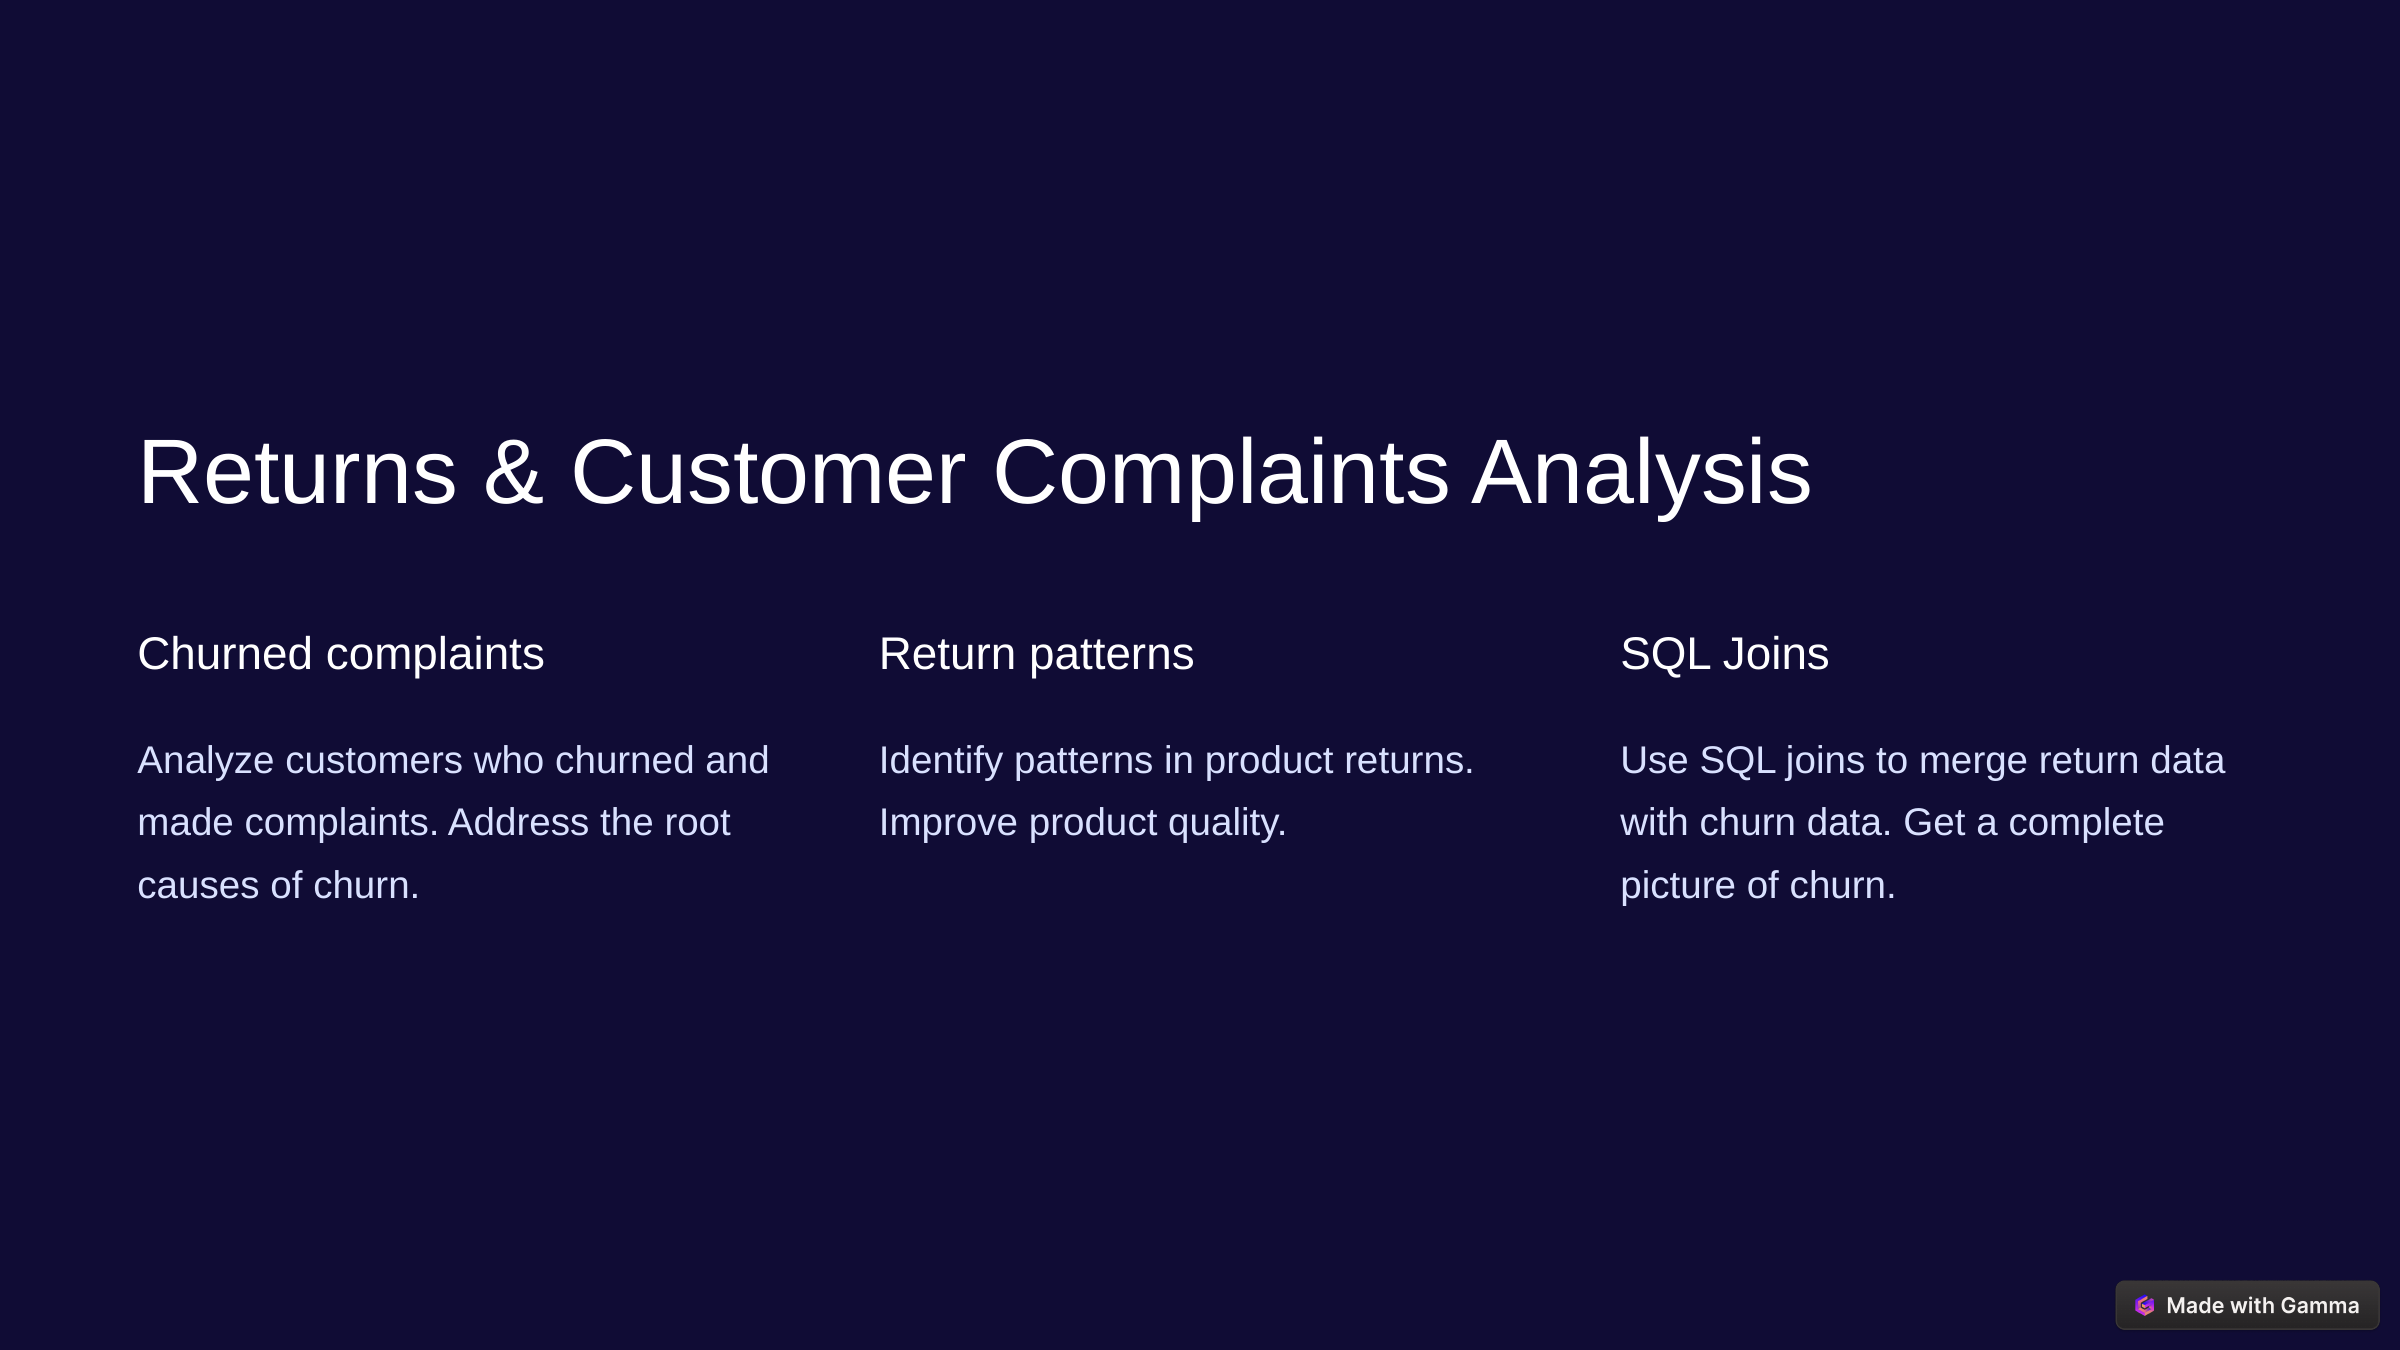

Returns & Customer Complaints Analysis
Churned complaints
Return patterns
SQL Joins
Analyze customers who churned and made complaints. Address the root causes of churn.
Identify patterns in product returns. Improve product quality.
Use SQL joins to merge return data with churn data. Get a complete picture of churn.